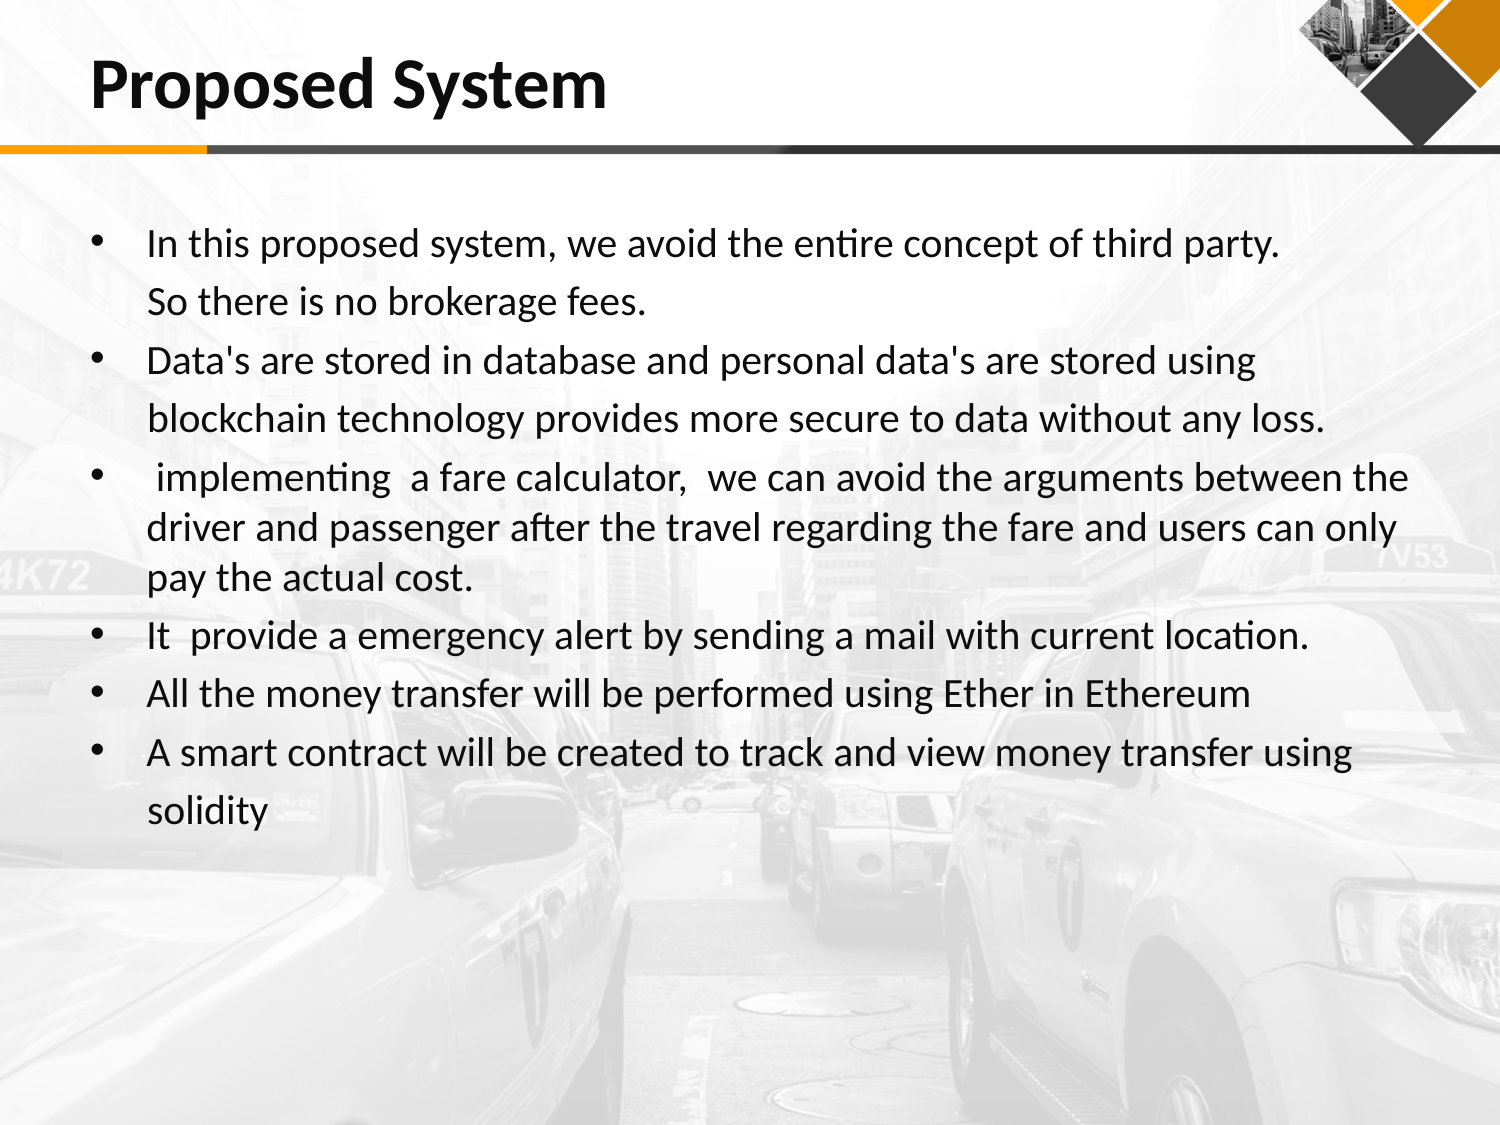

# Proposed System
In this proposed system, we avoid the entire concept of third party.
      So there is no brokerage fees.
Data's are stored in database and personal data's are stored using
      blockchain technology provides more secure to data without any loss.
 implementing  a fare calculator,  we can avoid the arguments between the driver and passenger after the travel regarding the fare and users can only pay the actual cost.
It  provide a emergency alert by sending a mail with current location.
All the money transfer will be performed using Ether in Ethereum
A smart contract will be created to track and view money transfer using
      solidity